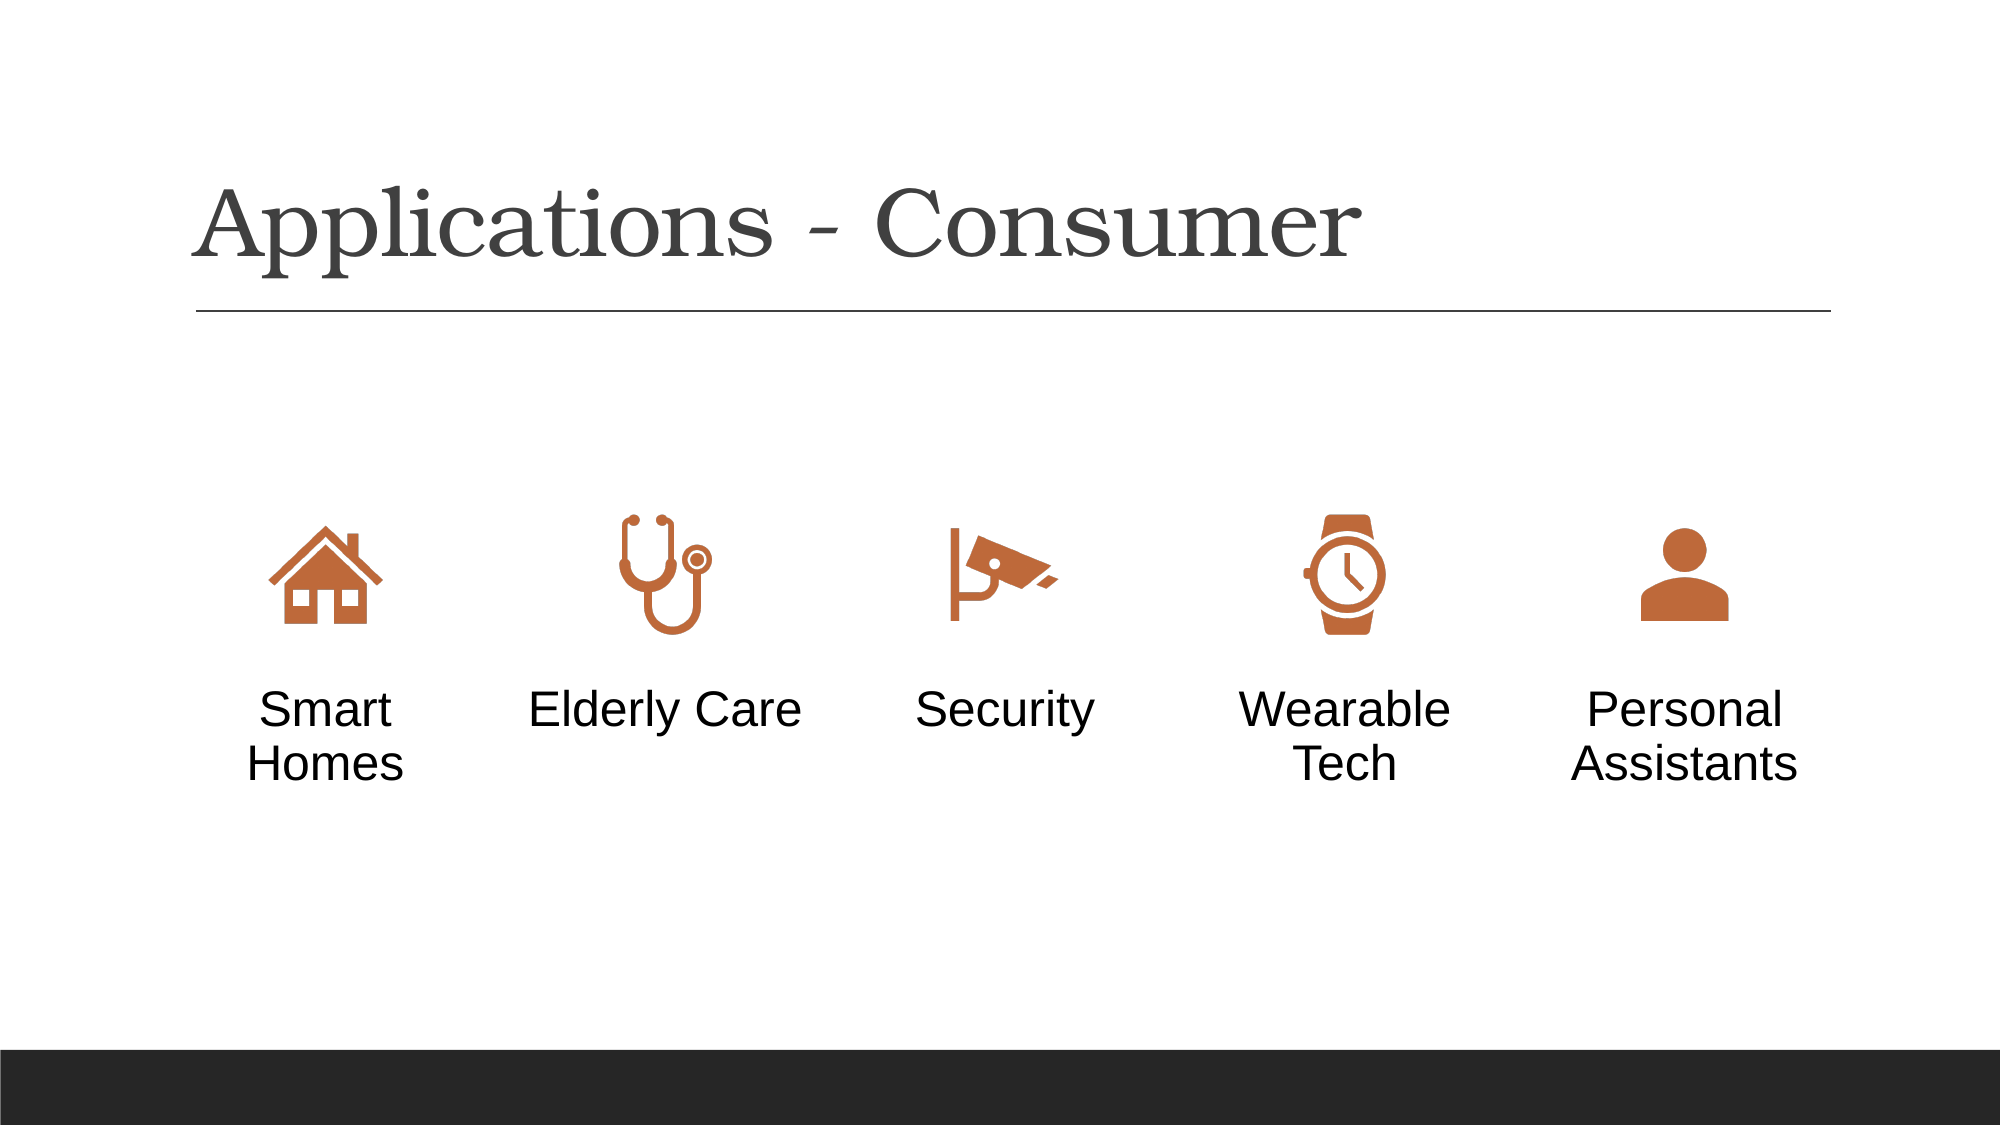

# Applications - Consumer
Smart Homes
Elderly Care
Security
Wearable Tech
Personal Assistants